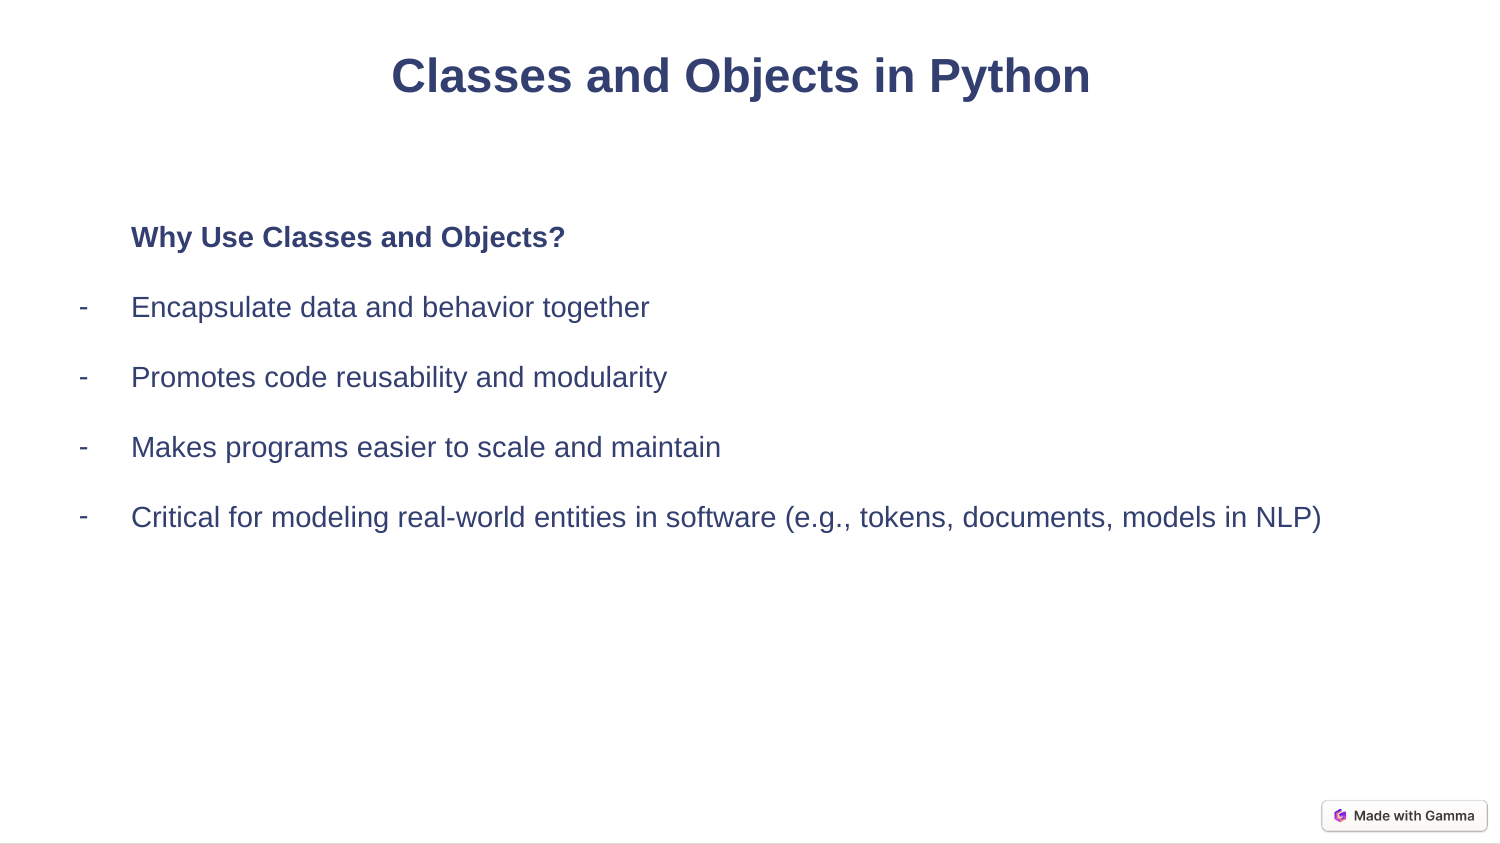

Classes and Objects in Python
Why Use Classes and Objects?
Encapsulate data and behavior together
Promotes code reusability and modularity
Makes programs easier to scale and maintain
Critical for modeling real-world entities in software (e.g., tokens, documents, models in NLP)